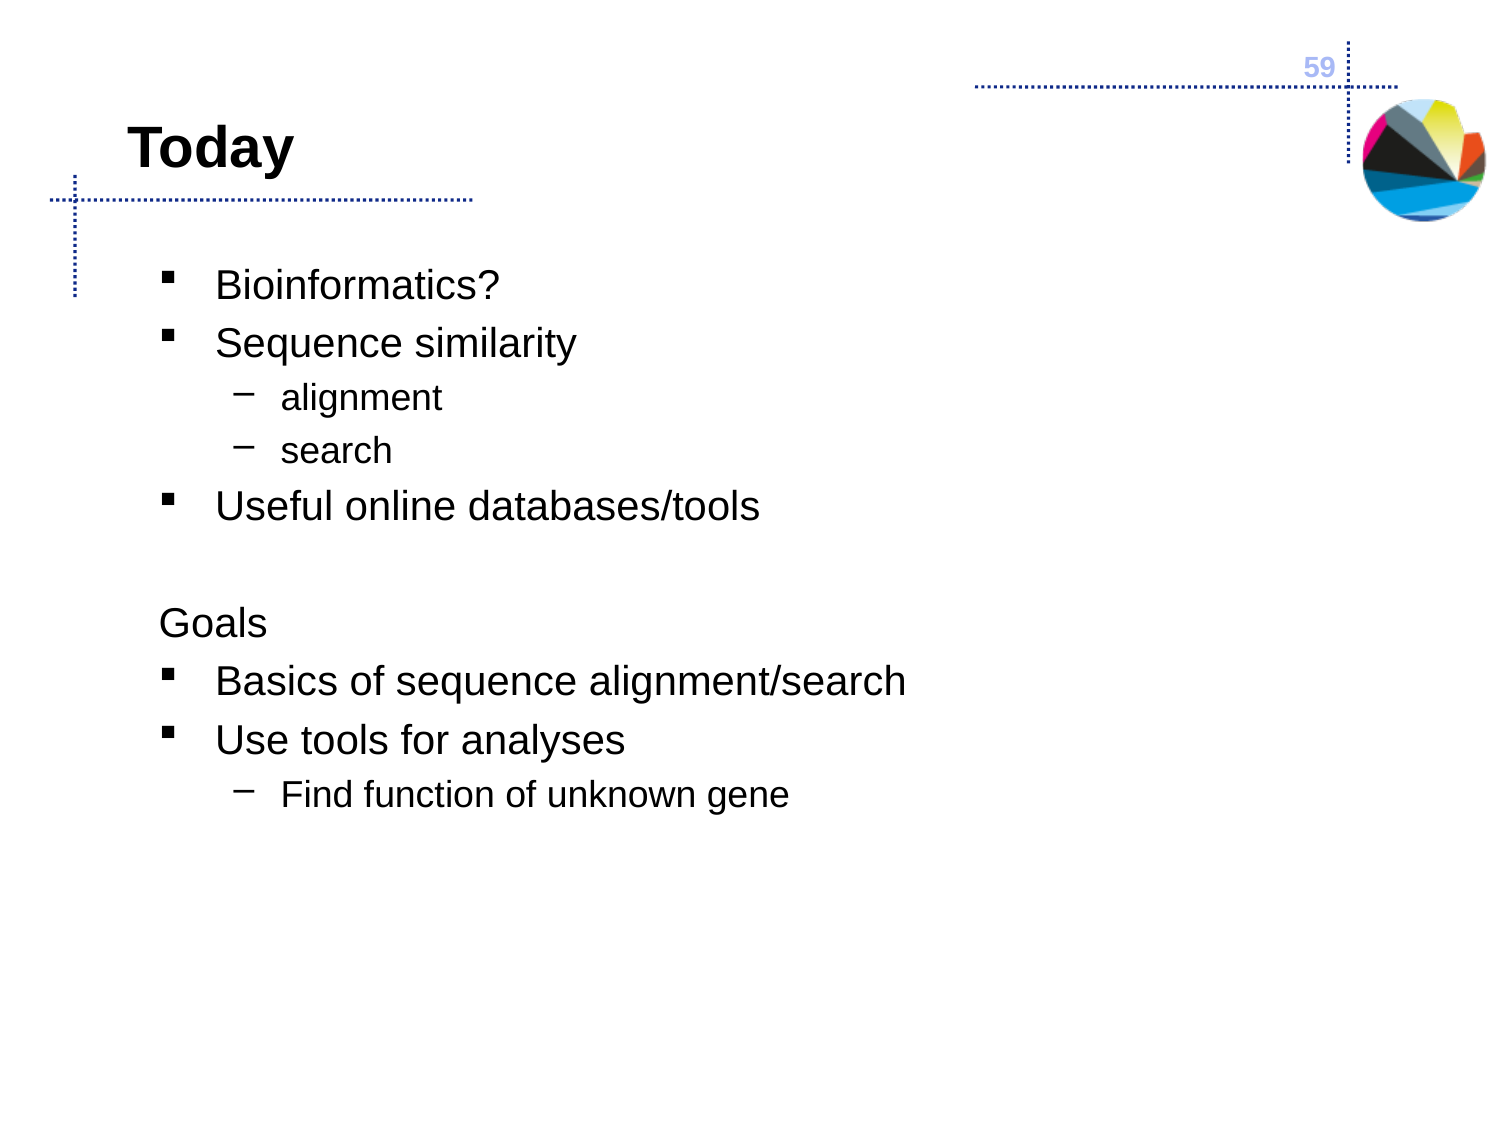

59
# Today
Bioinformatics?
Sequence similarity
alignment
search
Useful online databases/tools

Goals
Basics of sequence alignment/search
Use tools for analyses
Find function of unknown gene